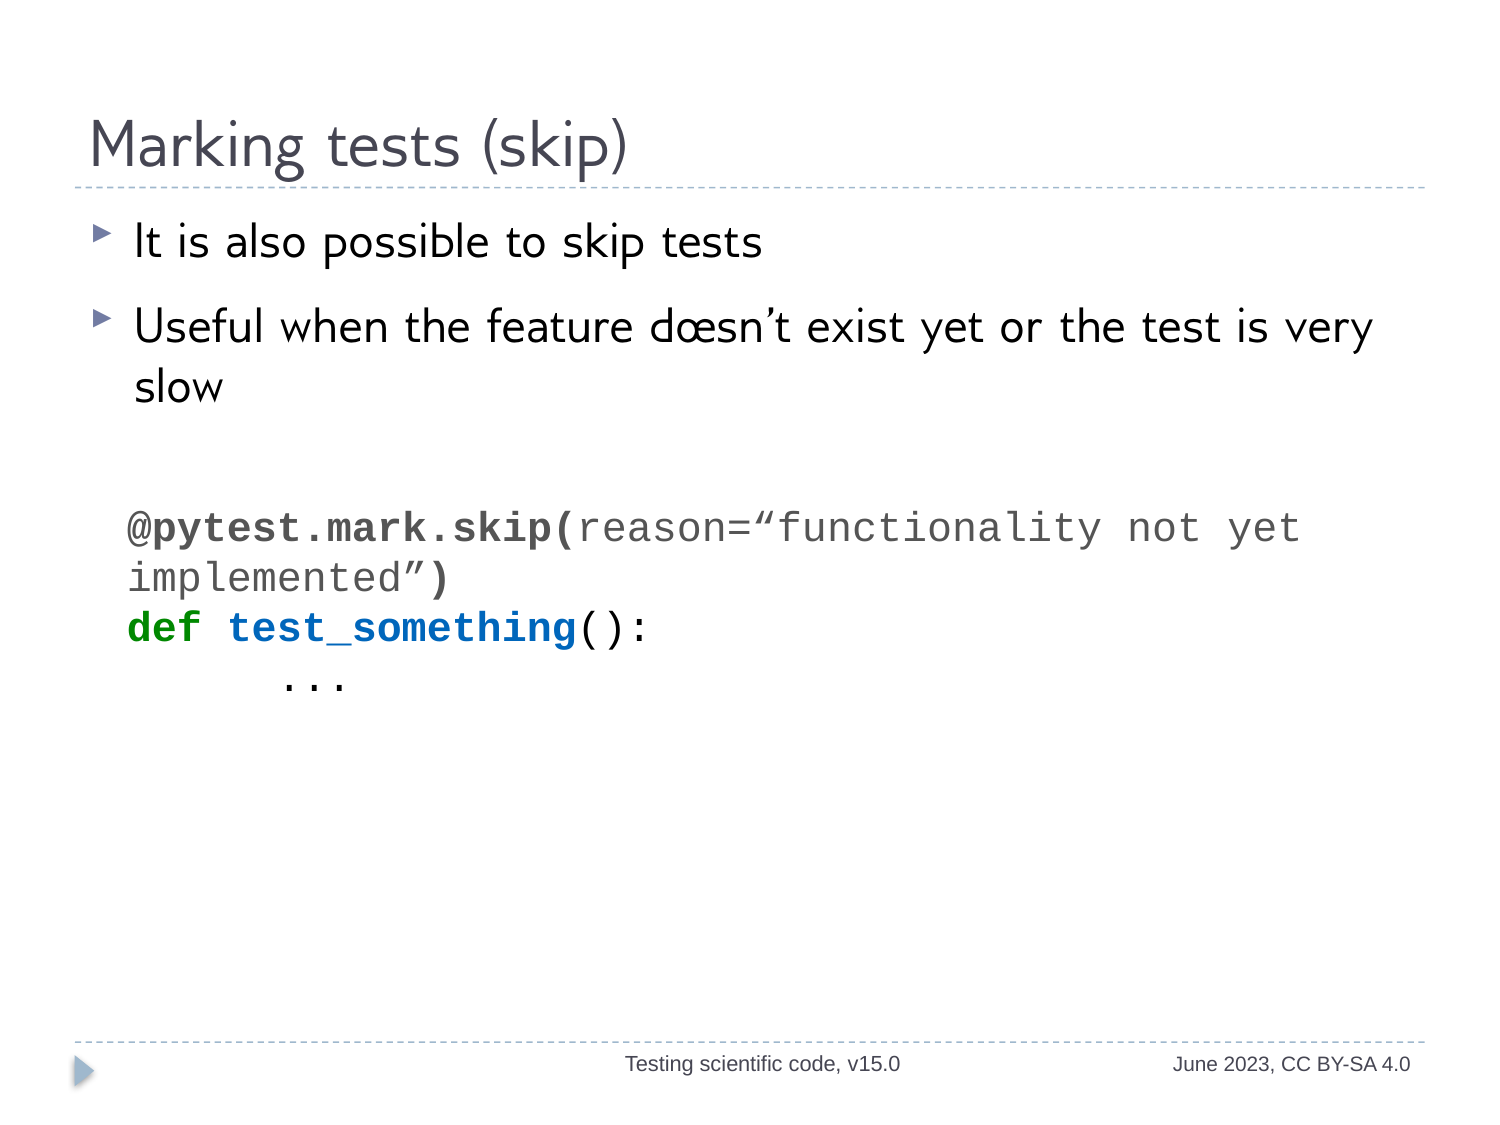

# Marking tests (skip)
It is also possible to skip tests
Useful when the feature doesn’t exist yet or the test is very slow
@pytest.mark.skip(reason=“functionality not yet implemented”)
def test_something():
	...
Testing scientific code, v15.0
June 2023, CC BY-SA 4.0